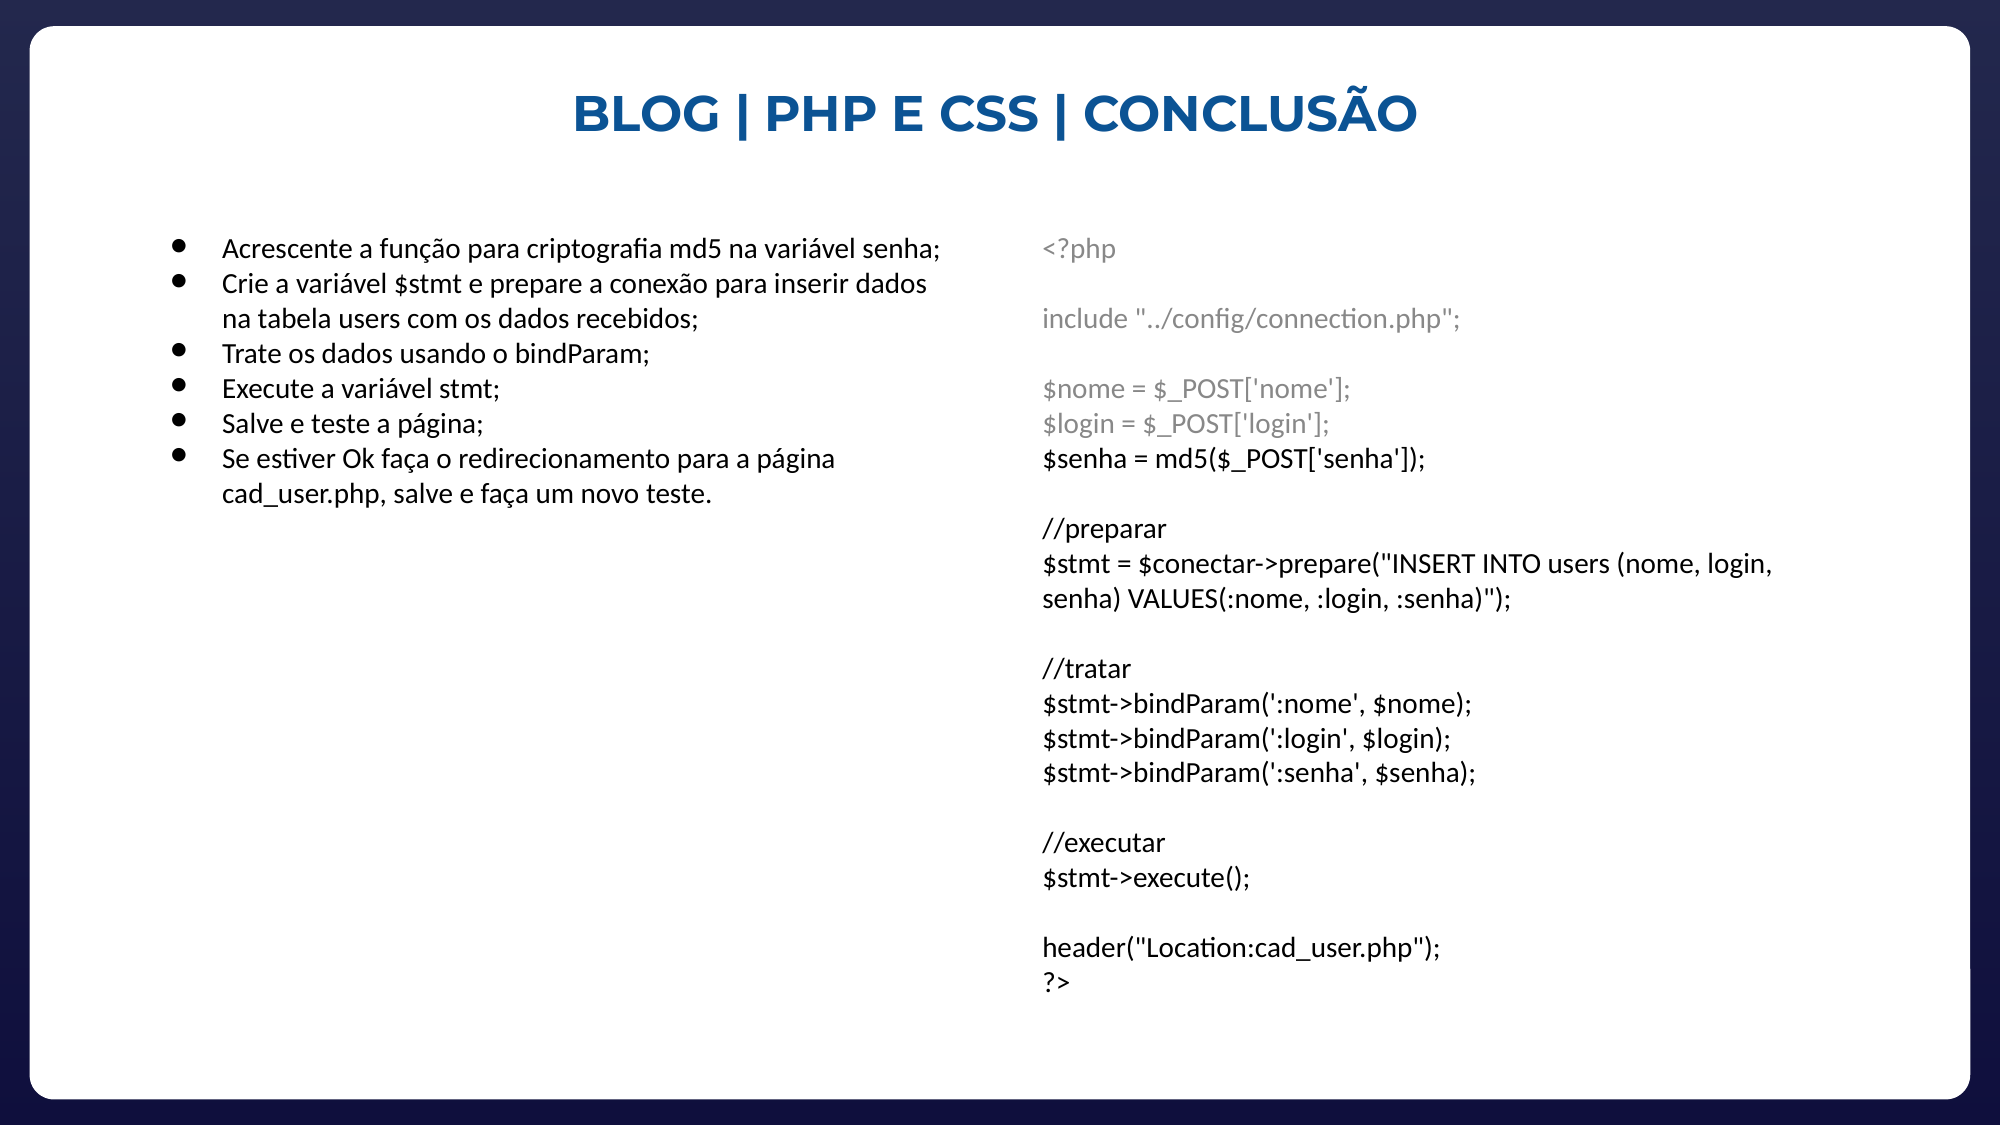

BLOG | PHP E CSS | CONCLUSÃO
Acrescente a função para criptografia md5 na variável senha;
Crie a variável $stmt e prepare a conexão para inserir dados na tabela users com os dados recebidos;
Trate os dados usando o bindParam;
Execute a variável stmt;
Salve e teste a página;
Se estiver Ok faça o redirecionamento para a página cad_user.php, salve e faça um novo teste.
<?php

include "../config/connection.php";

$nome = $_POST['nome'];
$login = $_POST['login'];
$senha = md5($_POST['senha']);

//preparar
$stmt = $conectar->prepare("INSERT INTO users (nome, login, senha) VALUES(:nome, :login, :senha)");

//tratar
$stmt->bindParam(':nome', $nome);
$stmt->bindParam(':login', $login);
$stmt->bindParam(':senha', $senha);

//executar
$stmt->execute();

header("Location:cad_user.php");
?>